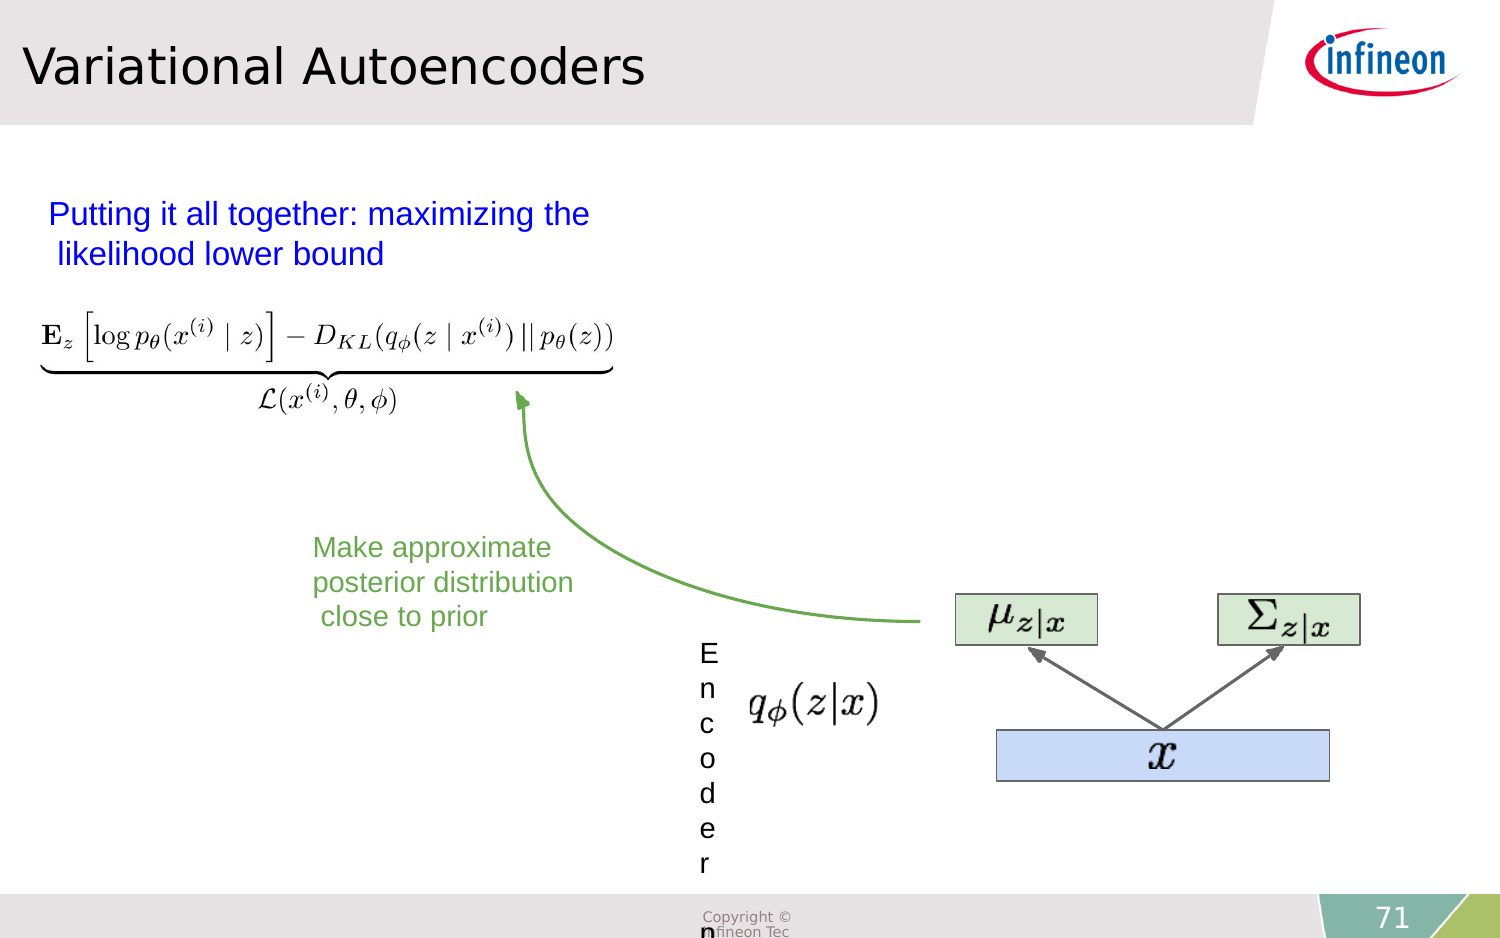

Variational Autoencoders
Putting it all together: maximizing the  likelihood lower bound

Make approximate  posterior distribution  close to prior
Encoder network

Input Data

Lecture 13 -
Copyright © Infineon Technologies AG 2018. All rights reserved.
71